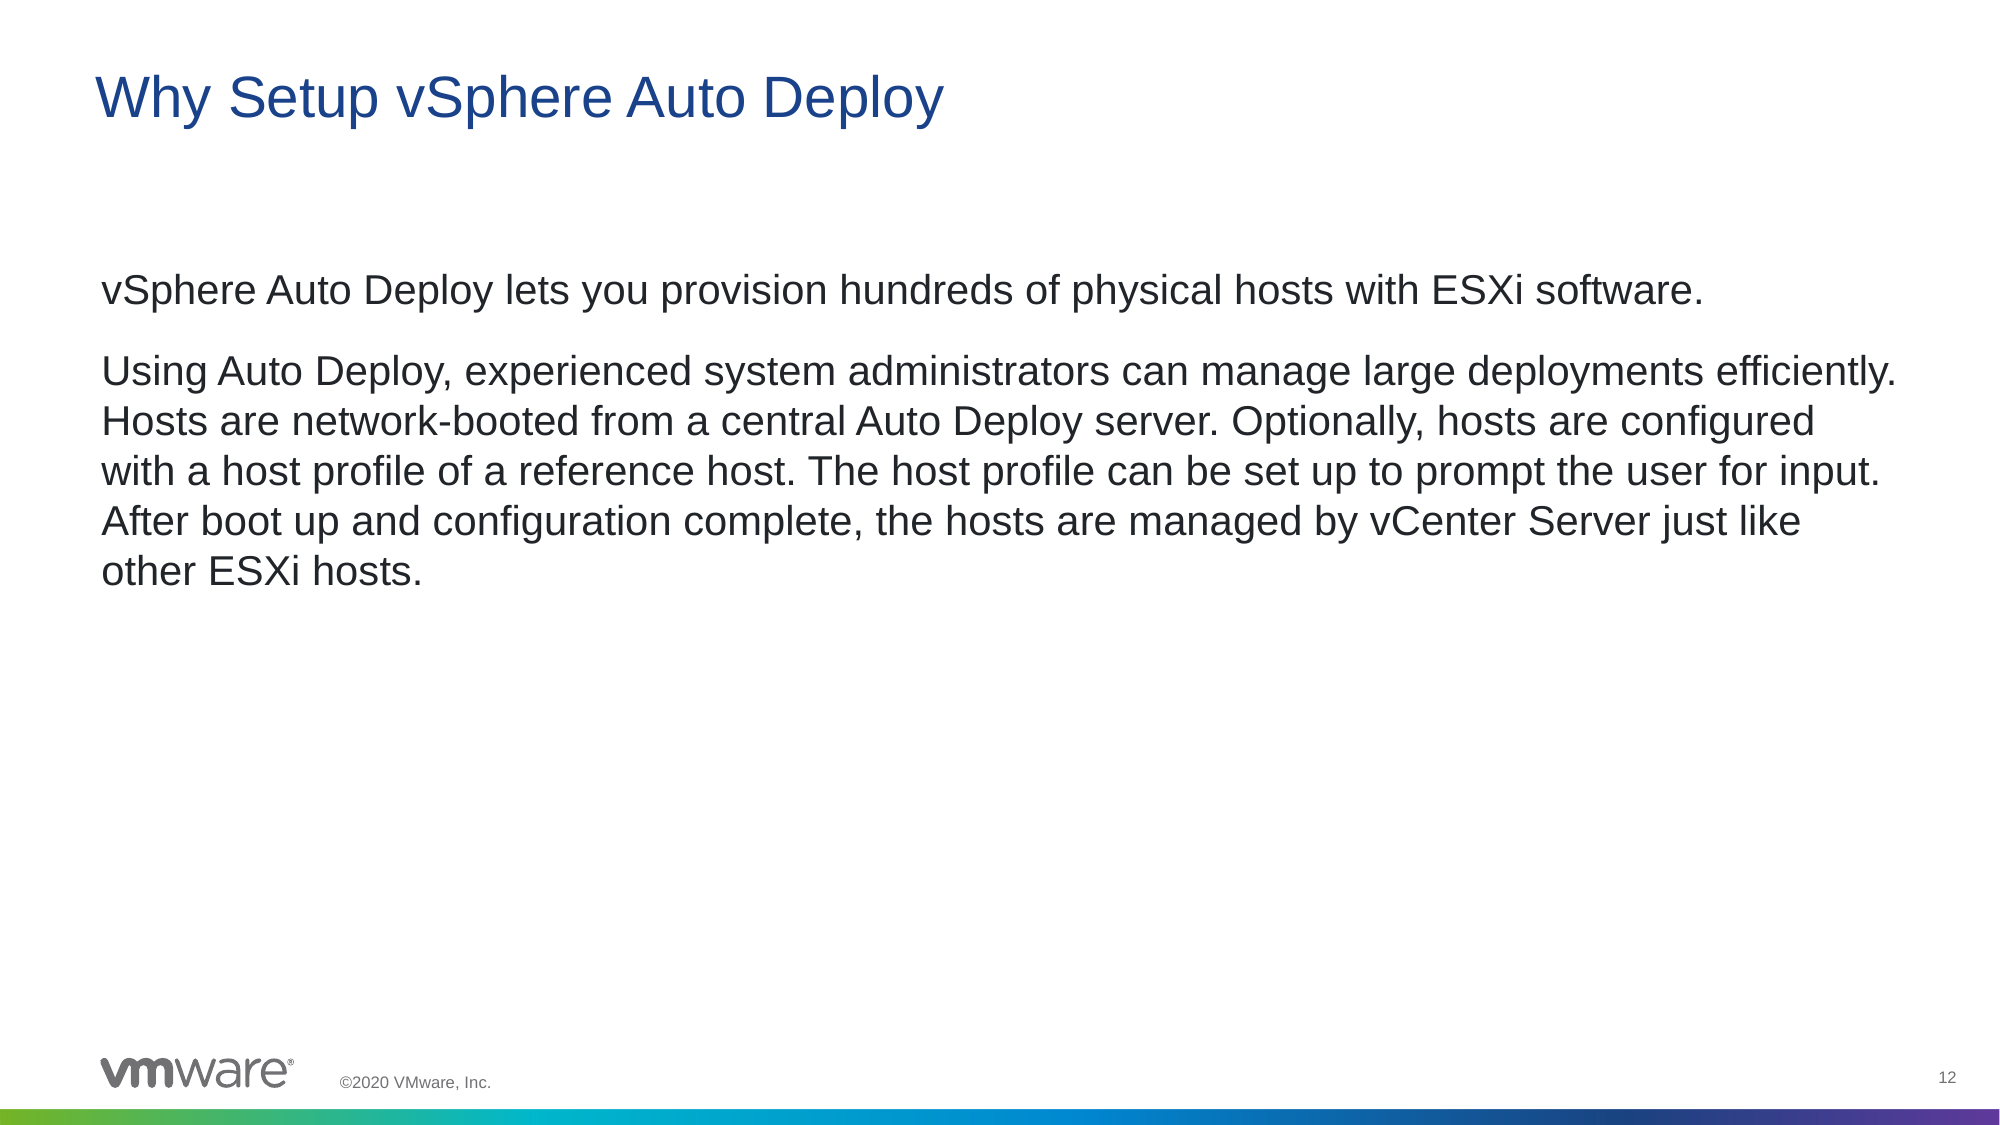

# Why Setup vSphere Auto Deploy

vSphere Auto Deploy lets you provision hundreds of physical hosts with ESXi software.
Using Auto Deploy, experienced system administrators can manage large deployments efficiently. Hosts are network-booted from a central Auto Deploy server. Optionally, hosts are configured with a host profile of a reference host. The host profile can be set up to prompt the user for input. After boot up and configuration complete, the hosts are managed by vCenter Server just like other ESXi hosts.